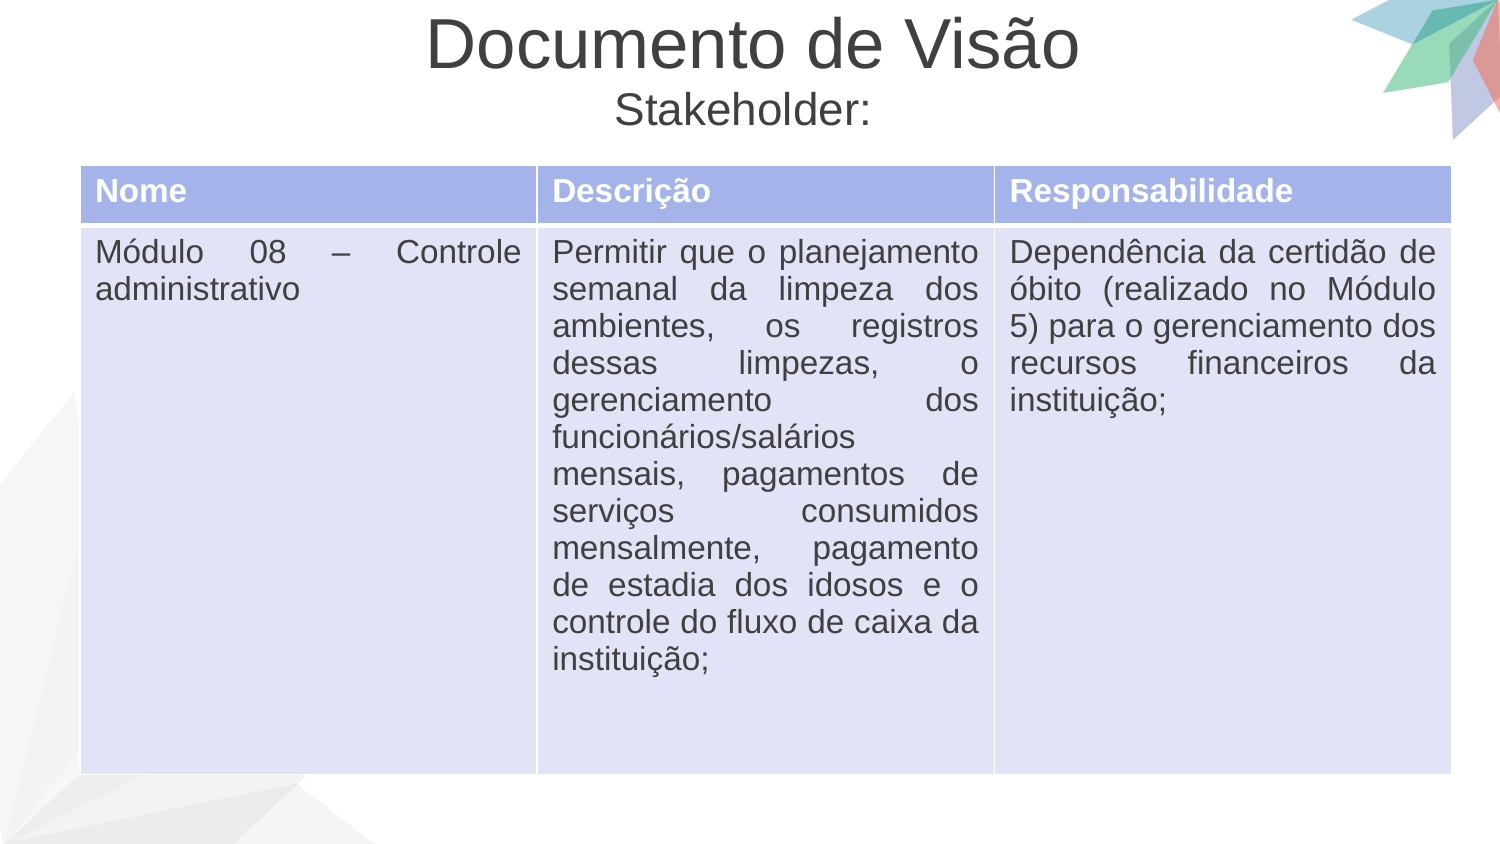

Documento de Visão
Stakeholder:
| Nome | Descrição | Responsabilidade |
| --- | --- | --- |
| Módulo 08 – Controle administrativo | Permitir que o planejamento semanal da limpeza dos ambientes, os registros dessas limpezas, o gerenciamento dos funcionários/salários mensais, pagamentos de serviços consumidos mensalmente, pagamento de estadia dos idosos e o controle do fluxo de caixa da instituição; | Dependência da certidão de óbito (realizado no Módulo 5) para o gerenciamento dos recursos financeiros da instituição; |